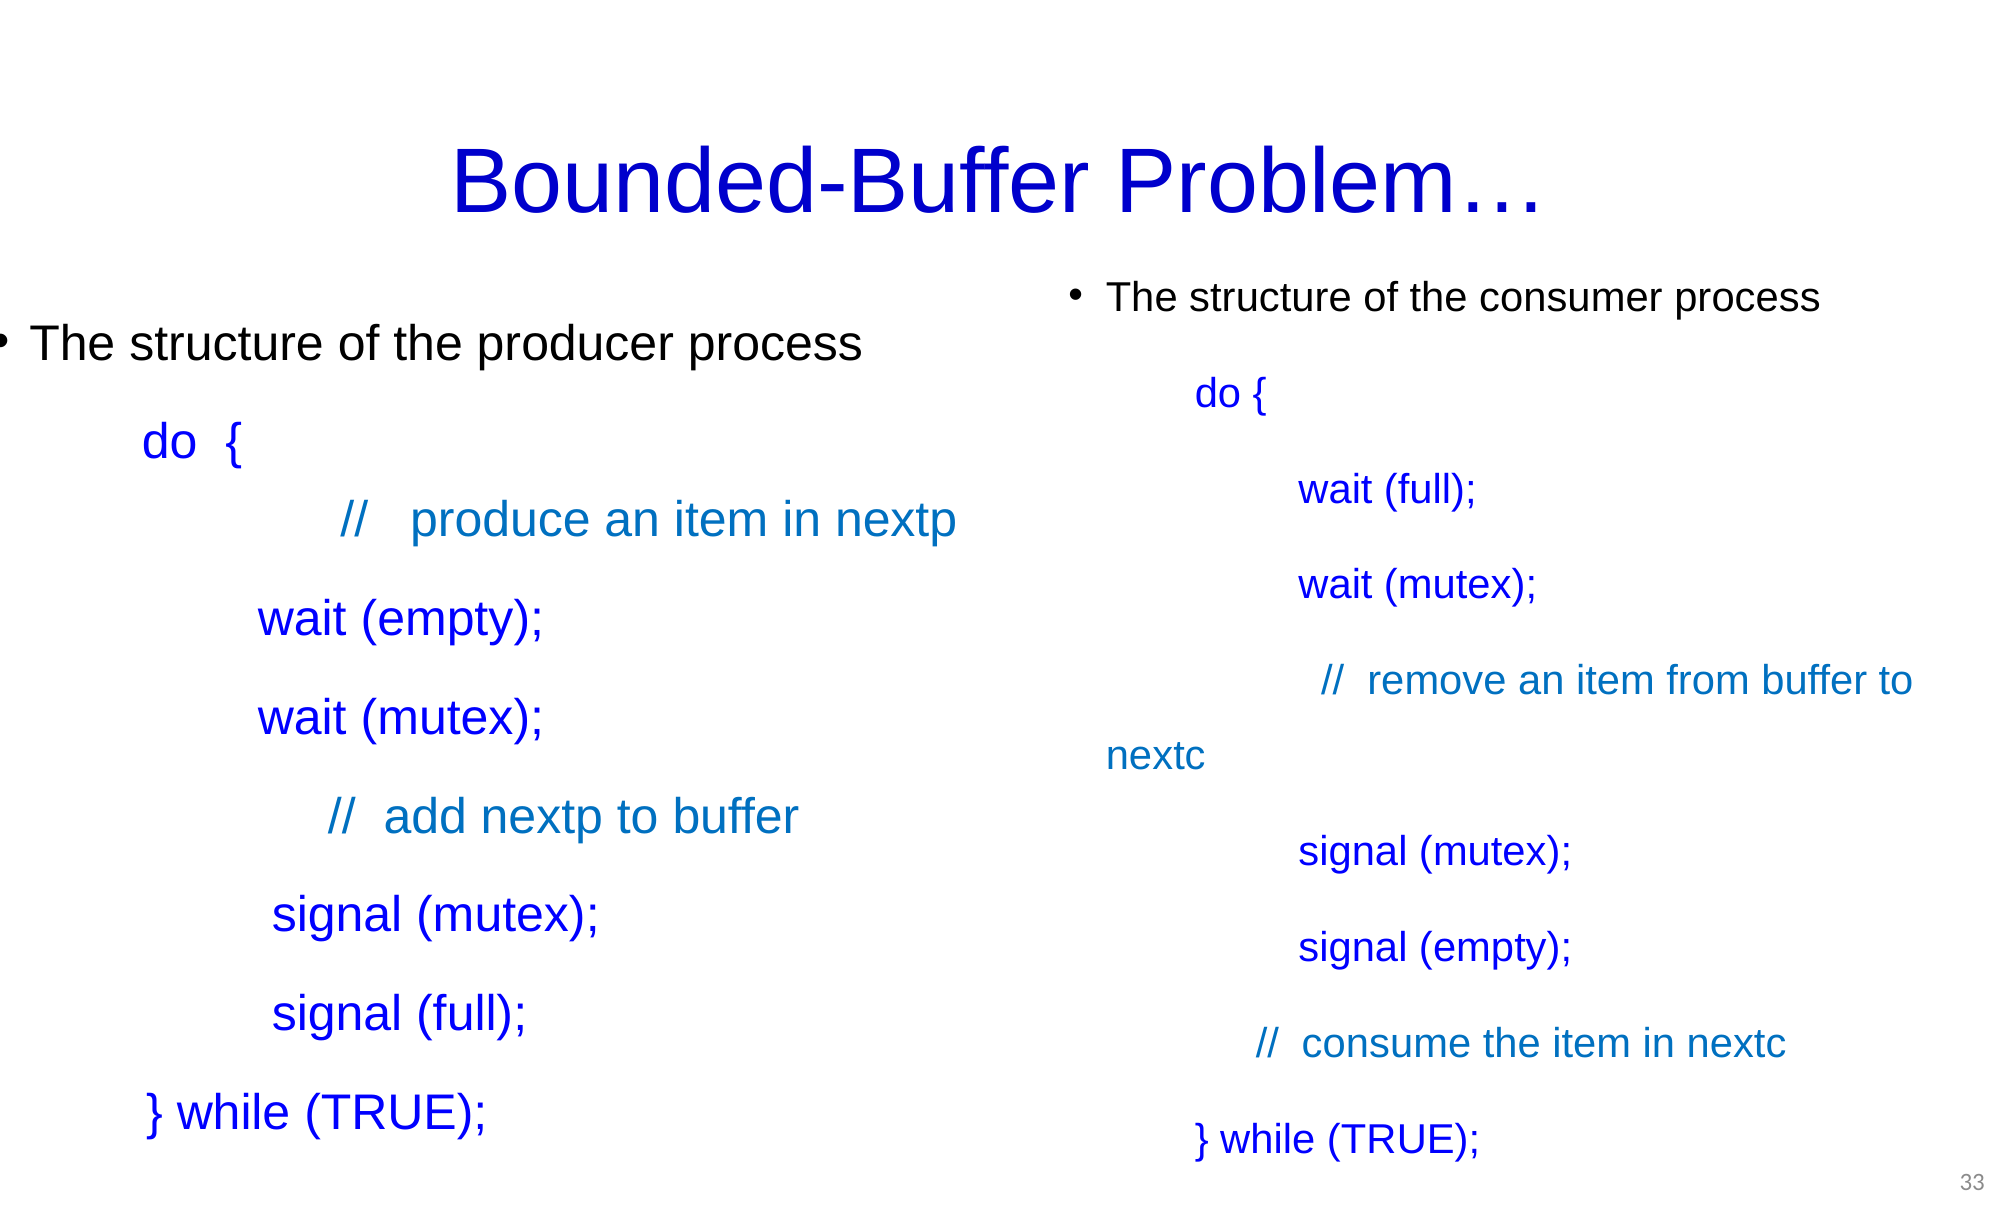

# Bounded-Buffer Problem…
The structure of the consumer process
           do {
                    wait (full);
                    wait (mutex);
                      //  remove an item from buffer to nextc
                    signal (mutex);
                    signal (empty);
		//  consume the item in nextc
           } while (TRUE);
The structure of the producer process
	do  {
                         //   produce an item in nextp
                   wait (empty);
                   wait (mutex);
                        //  add nextp to buffer
                    signal (mutex);
                    signal (full);
           } while (TRUE);
33